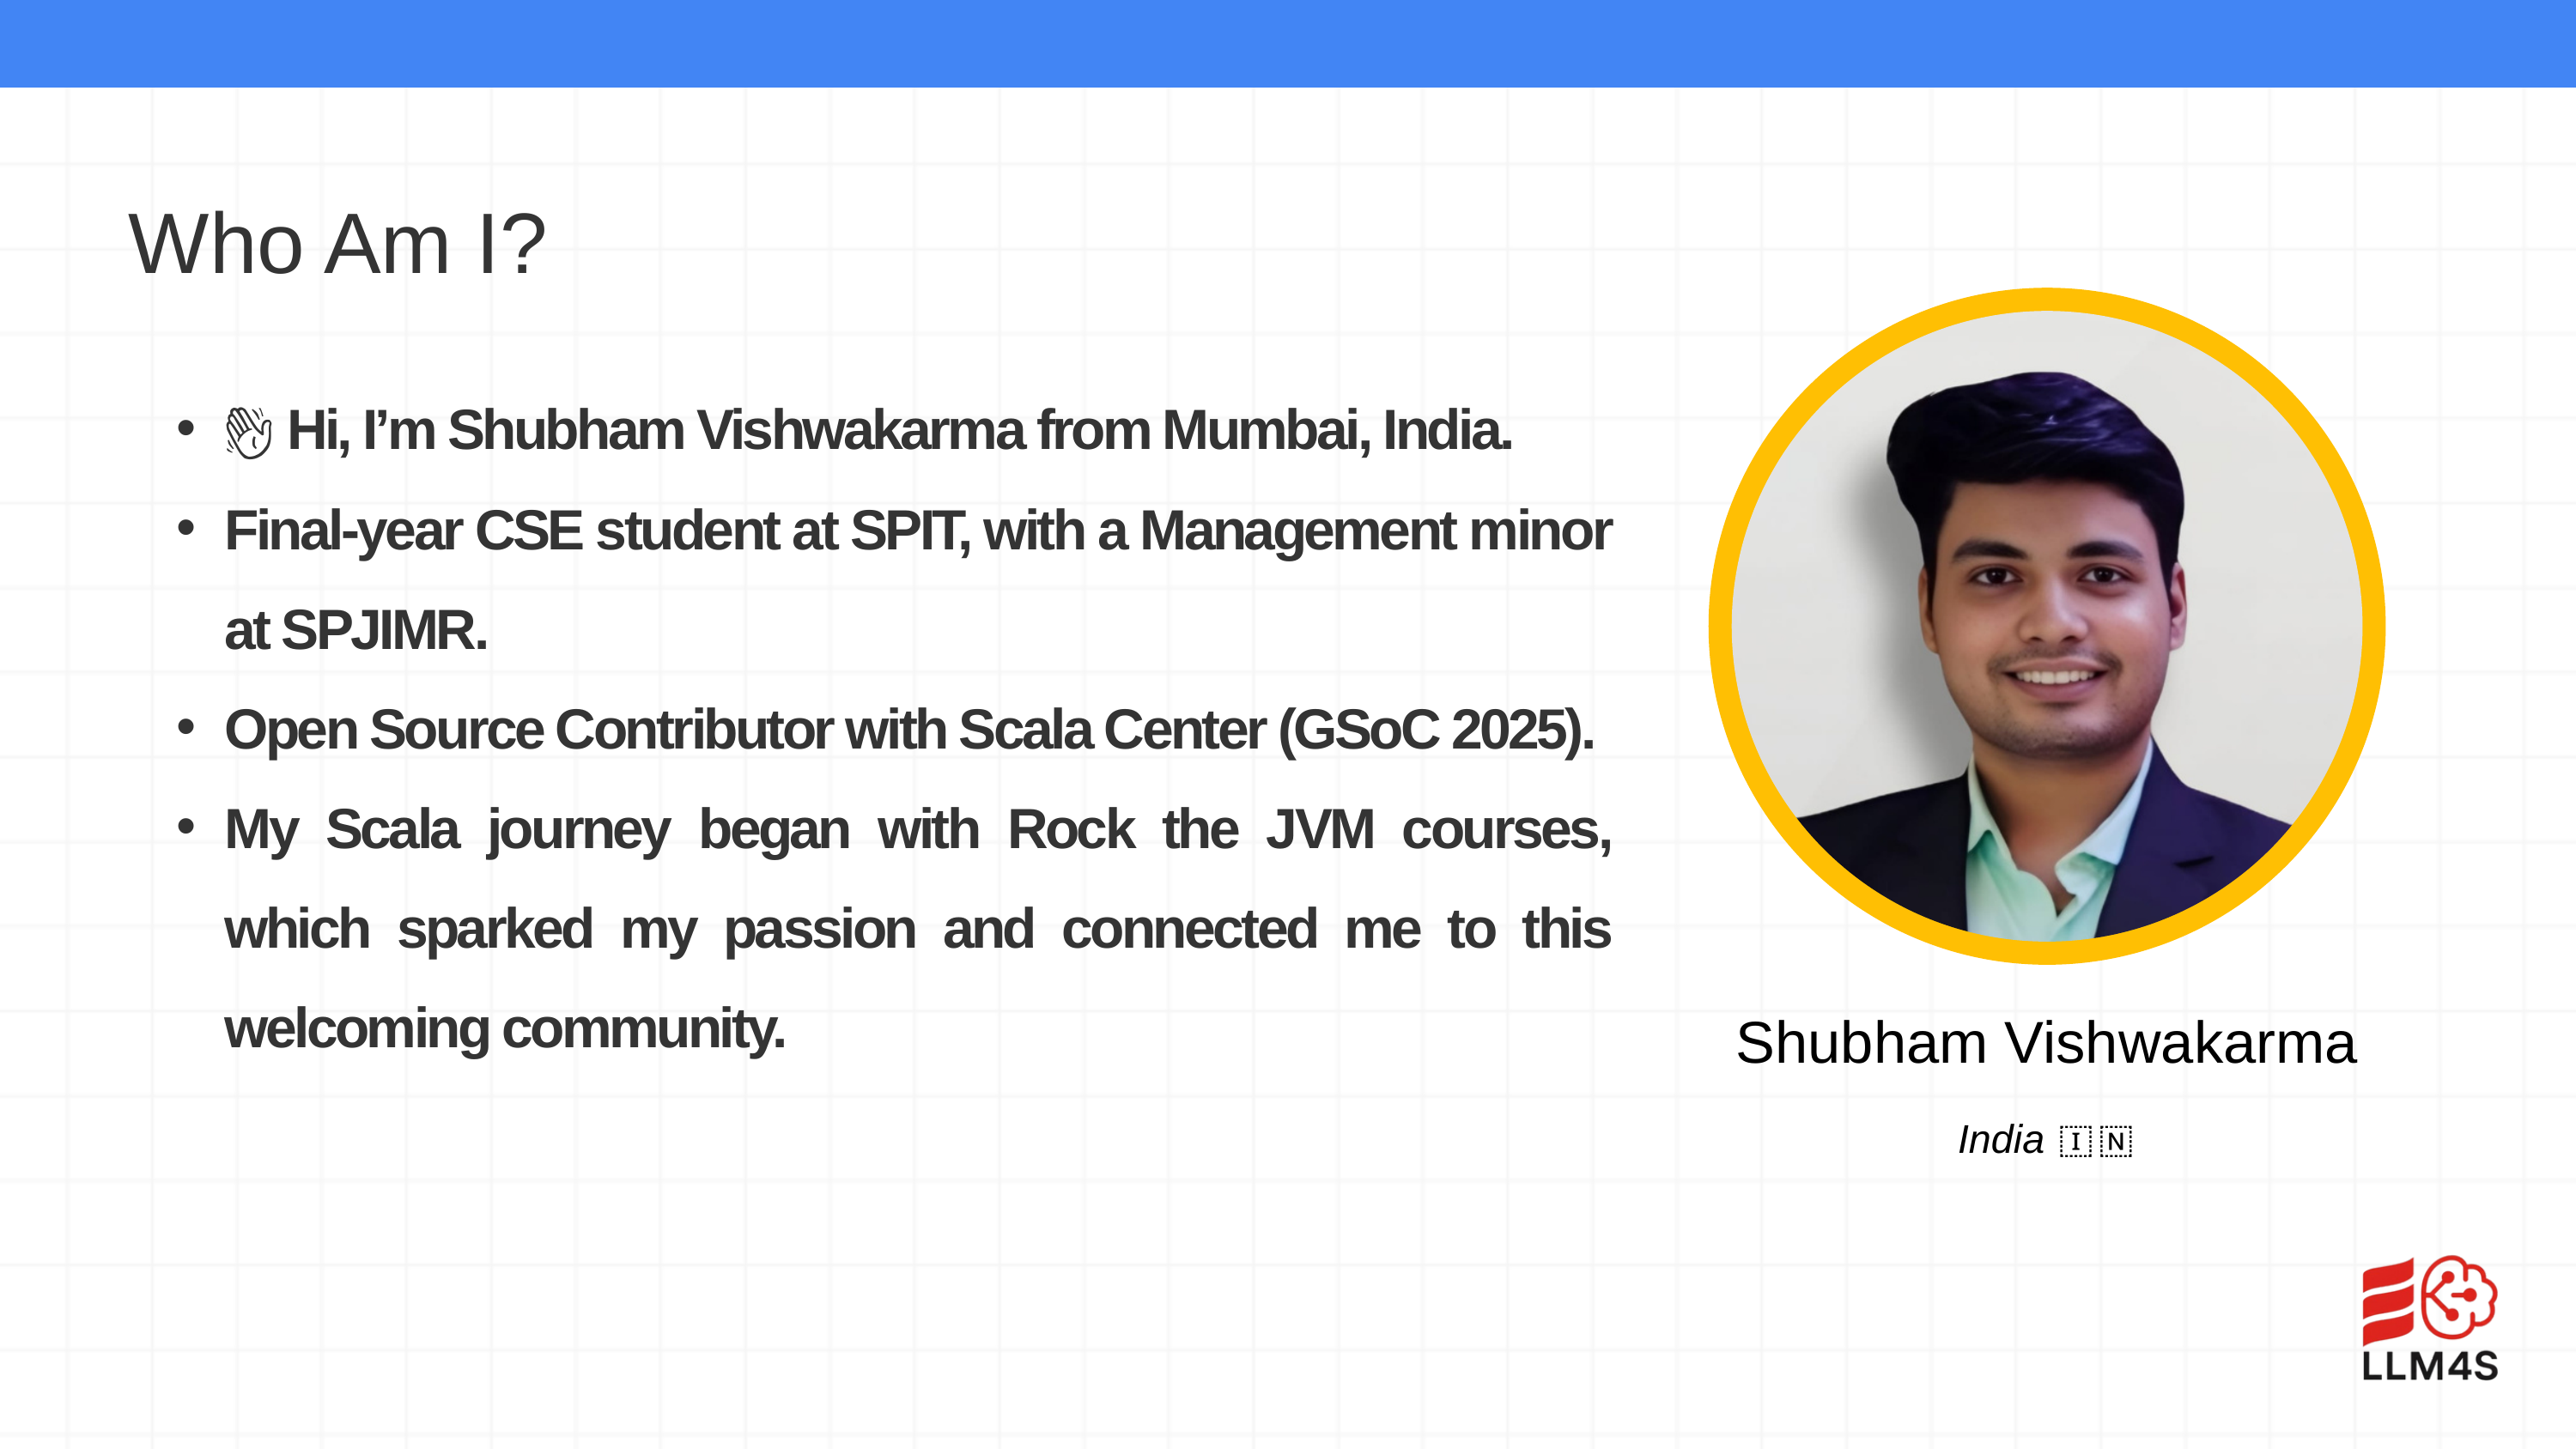

Who Am I?

👋 Hi, I’m Shubham Vishwakarma from Mumbai, India.
Final-year CSE student at SPIT, with a Management minor at SPJIMR.
Open Source Contributor with Scala Center (GSoC 2025).
My Scala journey began with Rock the JVM courses, which sparked my passion and connected me to this welcoming community.
Shubham Vishwakarma
India 🇮🇳